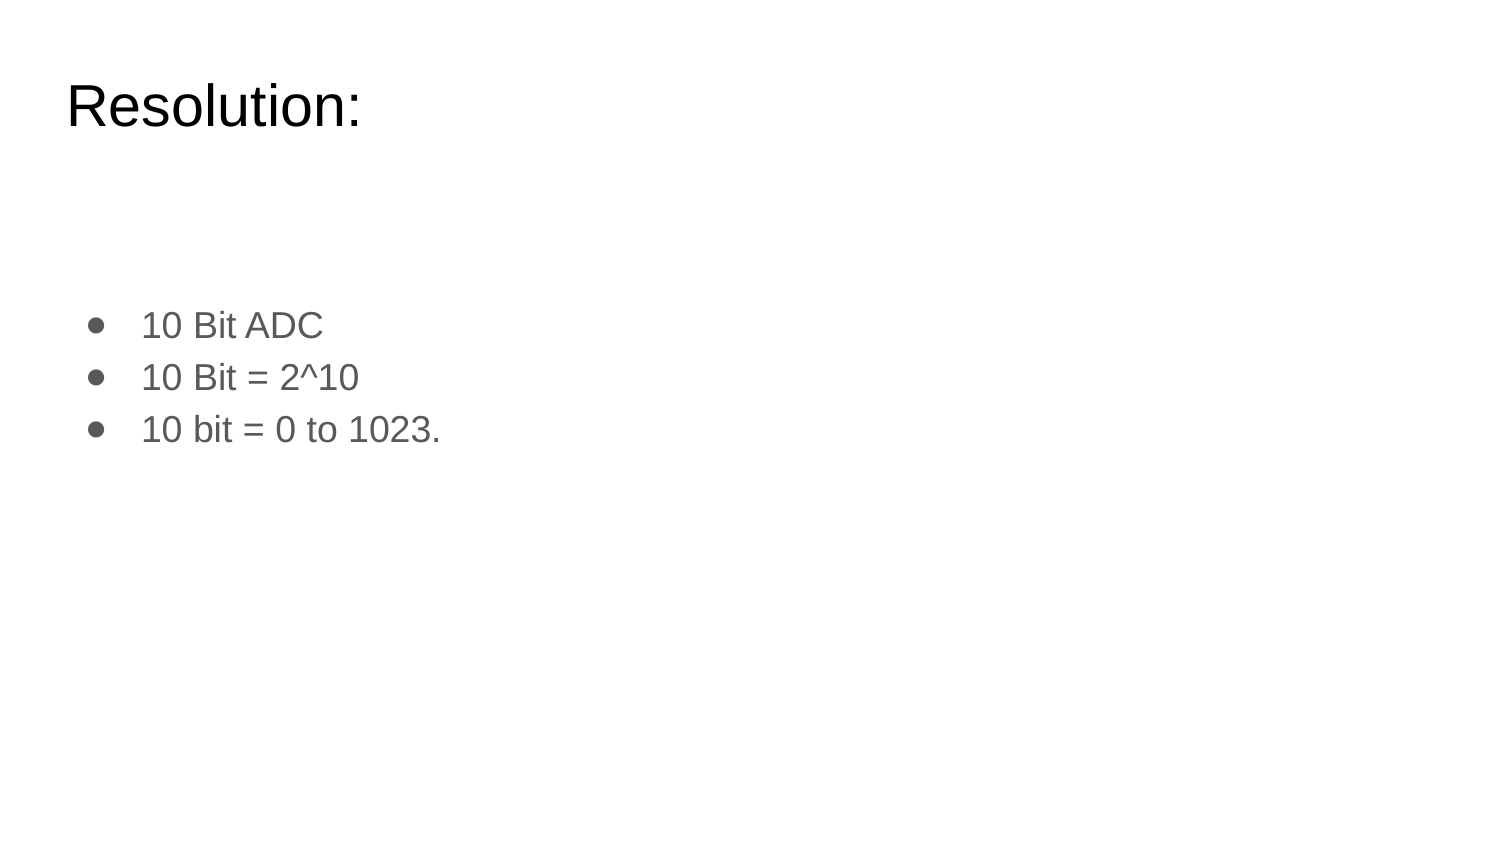

Resolution:

10 Bit ADC
10 Bit = 2^10
10 bit = 0 to 1023.